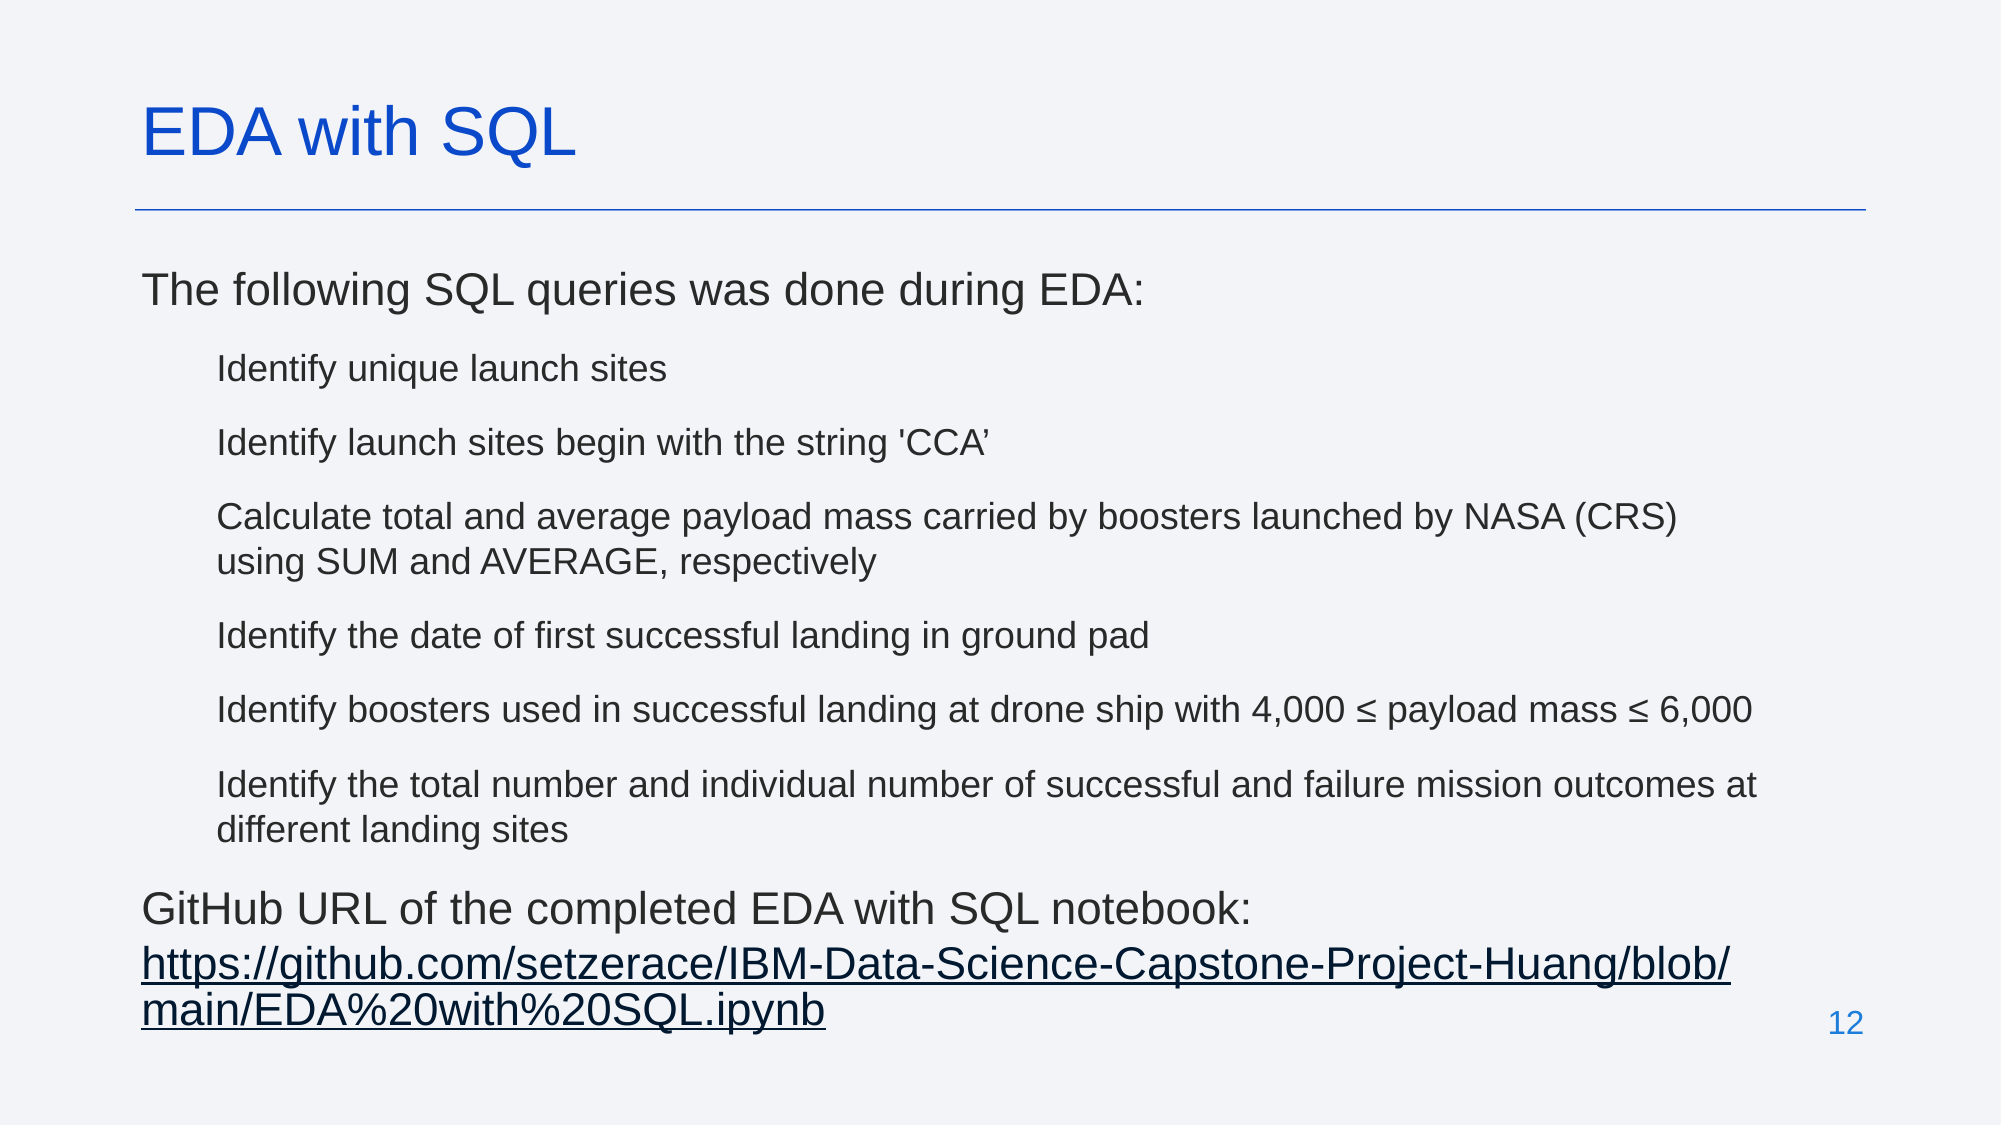

EDA with SQL
The following SQL queries was done during EDA:
Identify unique launch sites
Identify launch sites begin with the string 'CCA’
Calculate total and average payload mass carried by boosters launched by NASA (CRS) using SUM and AVERAGE, respectively
Identify the date of first successful landing in ground pad
Identify boosters used in successful landing at drone ship with 4,000 ≤ payload mass ≤ 6,000
Identify the total number and individual number of successful and failure mission outcomes at different landing sites
GitHub URL of the completed EDA with SQL notebook: https://github.com/setzerace/IBM-Data-Science-Capstone-Project-Huang/blob/main/EDA%20with%20SQL.ipynb

12